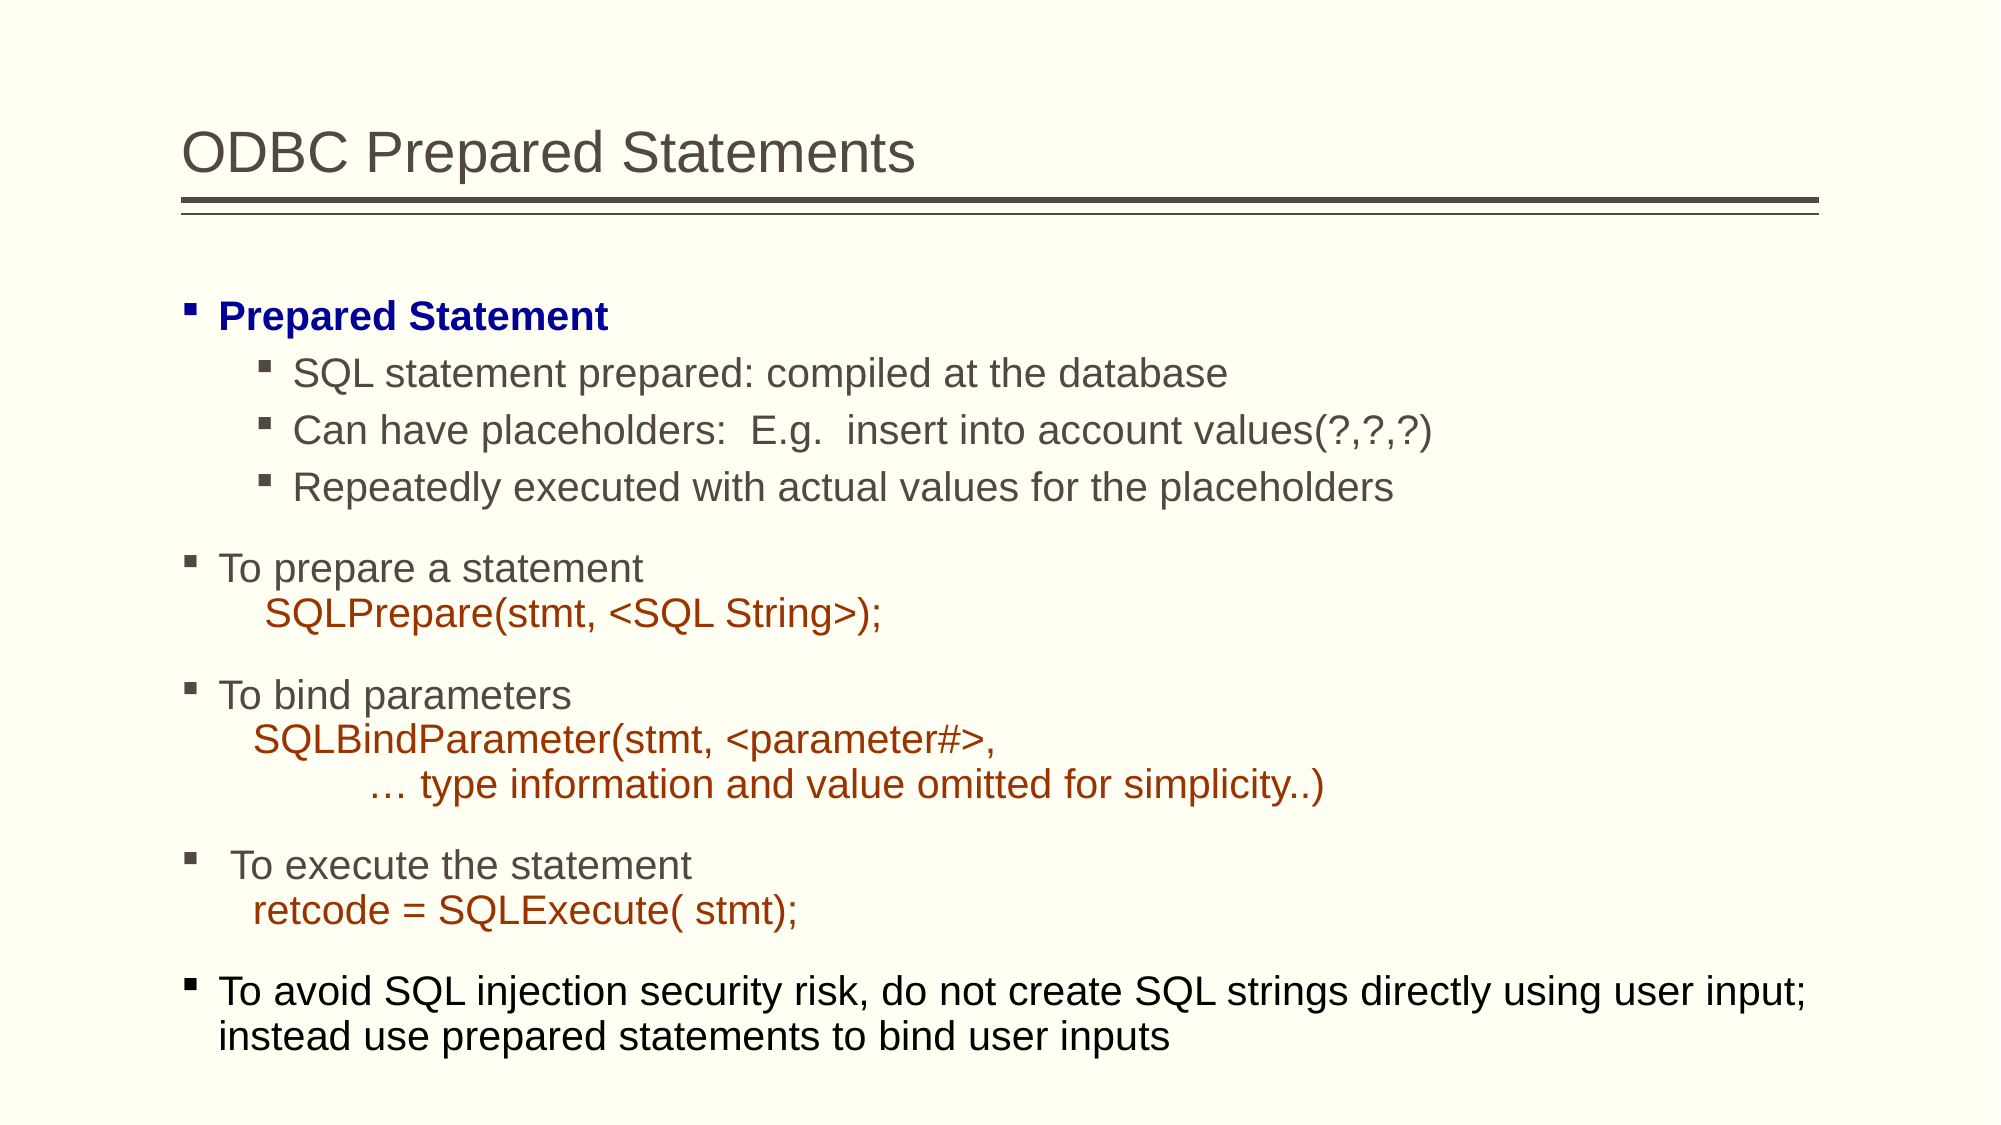

# ODBC Prepared Statements
Prepared Statement
SQL statement prepared: compiled at the database
Can have placeholders:  E.g.  insert into account values(?,?,?)
Repeatedly executed with actual values for the placeholders
To prepare a statement
    SQLPrepare(stmt, <SQL String>);
To bind parameters
   SQLBindParameter(stmt, <parameter#>,
             … type information and value omitted for simplicity..)
 To execute the statement
   retcode = SQLExecute( stmt);
To avoid SQL injection security risk, do not create SQL strings directly using user input; instead use prepared statements to bind user inputs